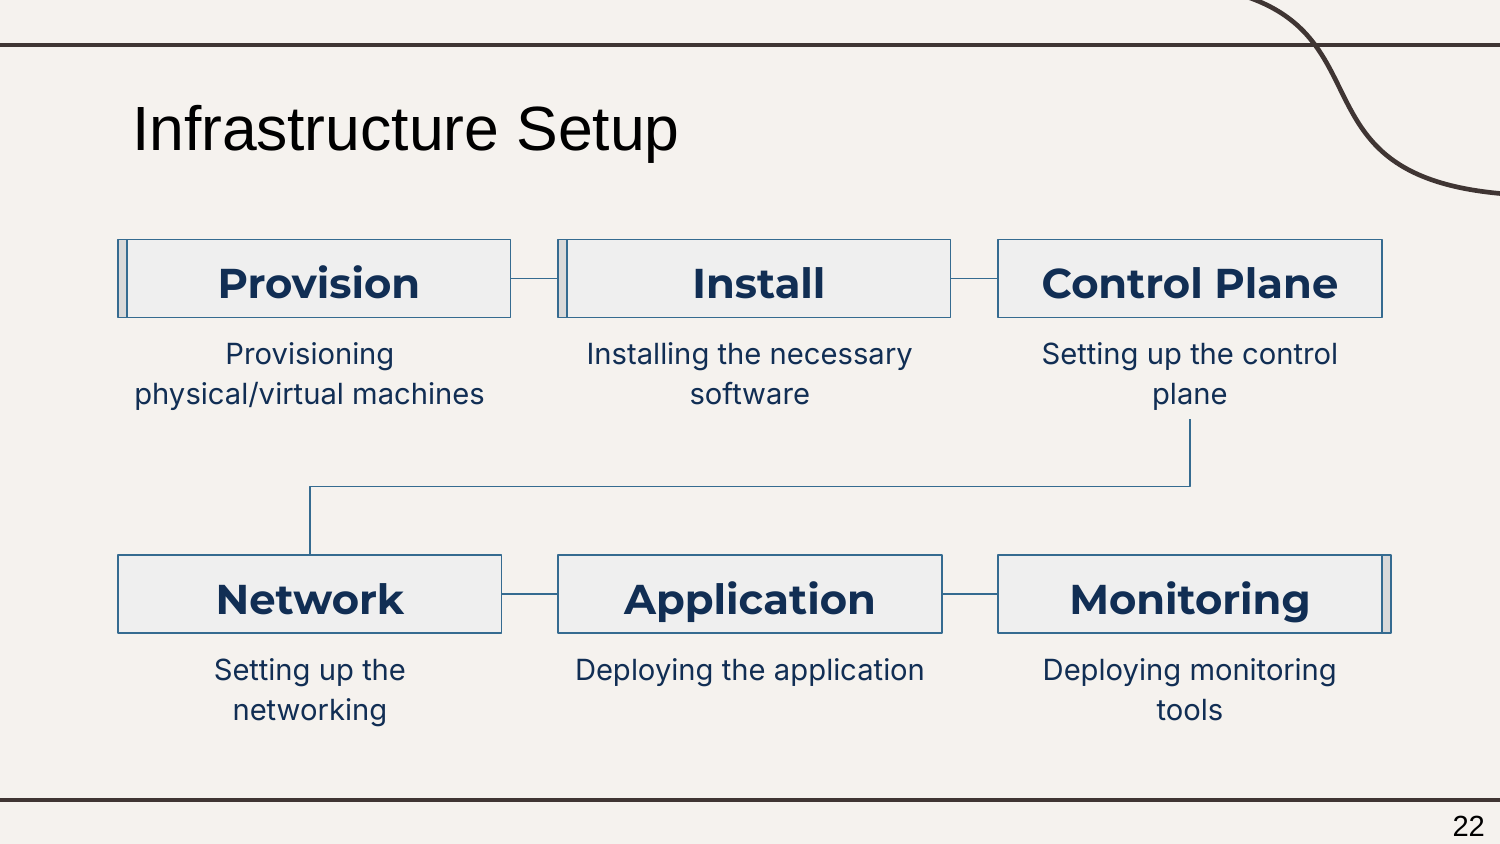

# Infrastructure Setup
First
Provision
Next
Install
Control Plane
Provisioning physical/virtual machines
Installing the necessary software
Setting up the control plane
Network
Application

Monitoring
Setting up the networking
Deploying the application
Deploying monitoring tools
22